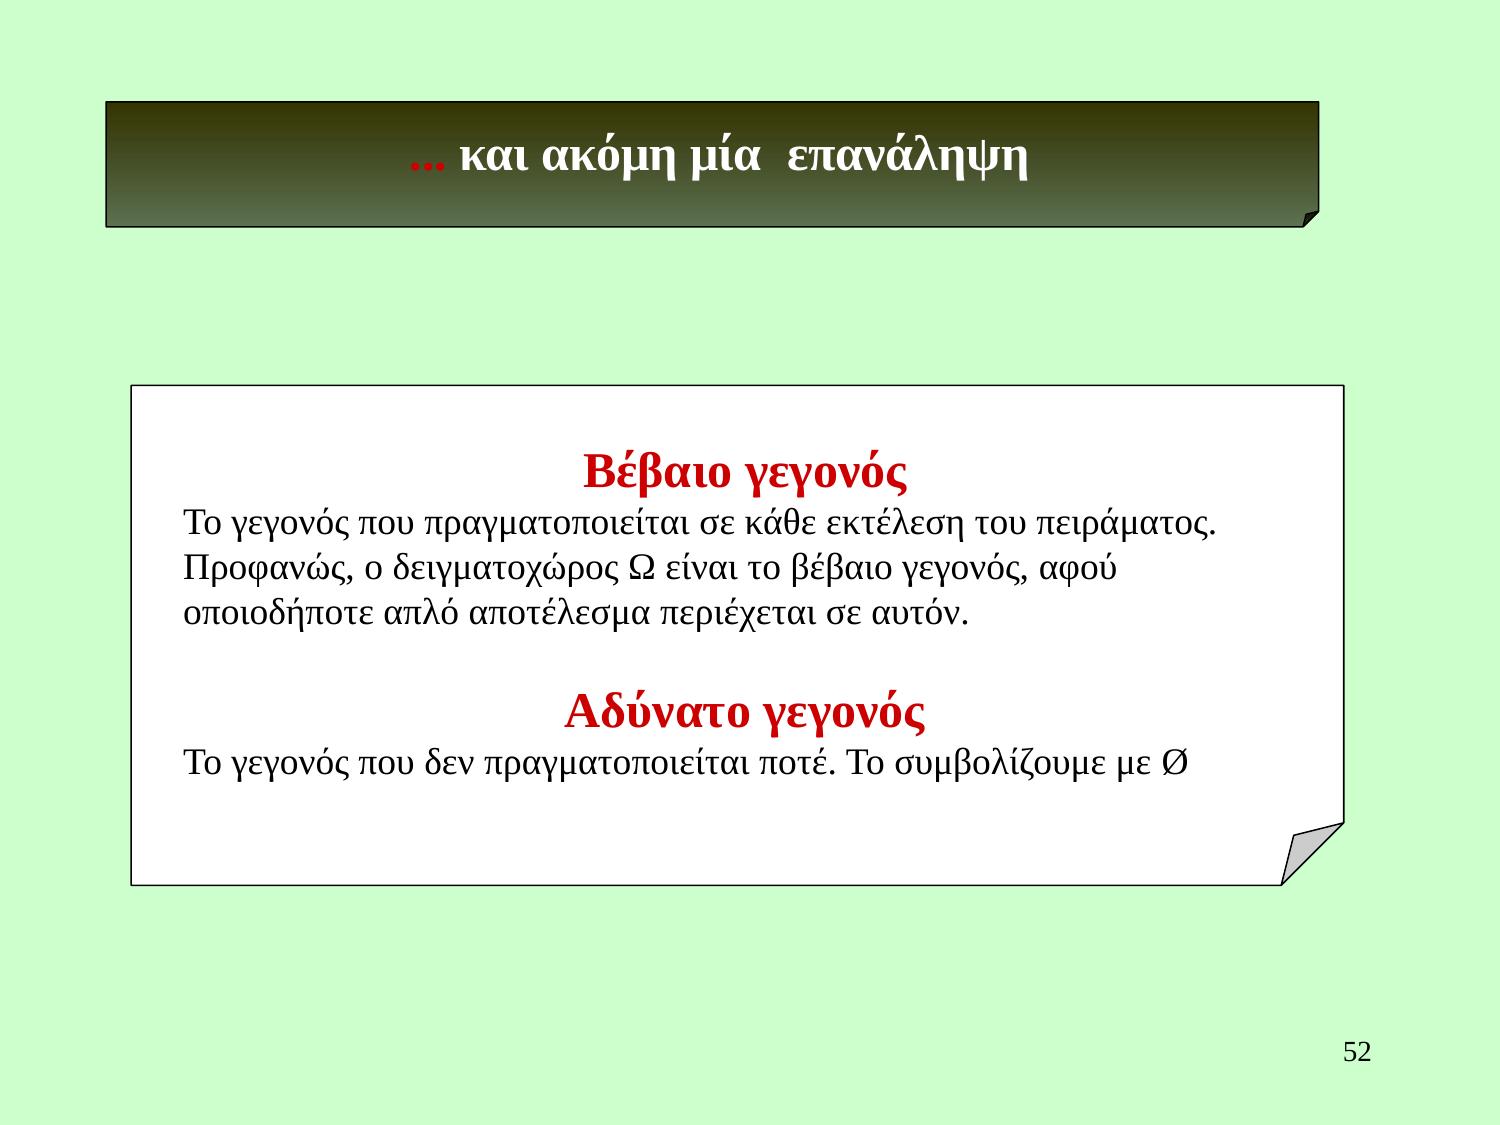

... και ακόμη μία  επανάληψη

Βέβαιο γεγονός
Το γεγονός που πραγματοποιείται σε κάθε εκτέλεση του πειράματος. Προφανώς, ο δειγματοχώρος Ω είναι το βέβαιο γεγονός, αφού οποιοδήποτε απλό αποτέλεσμα περιέχεται σε αυτόν.

Αδύνατο γεγονός
Το γεγονός που δεν πραγματοποιείται ποτέ. Το συμβολίζουμε με Ø
52